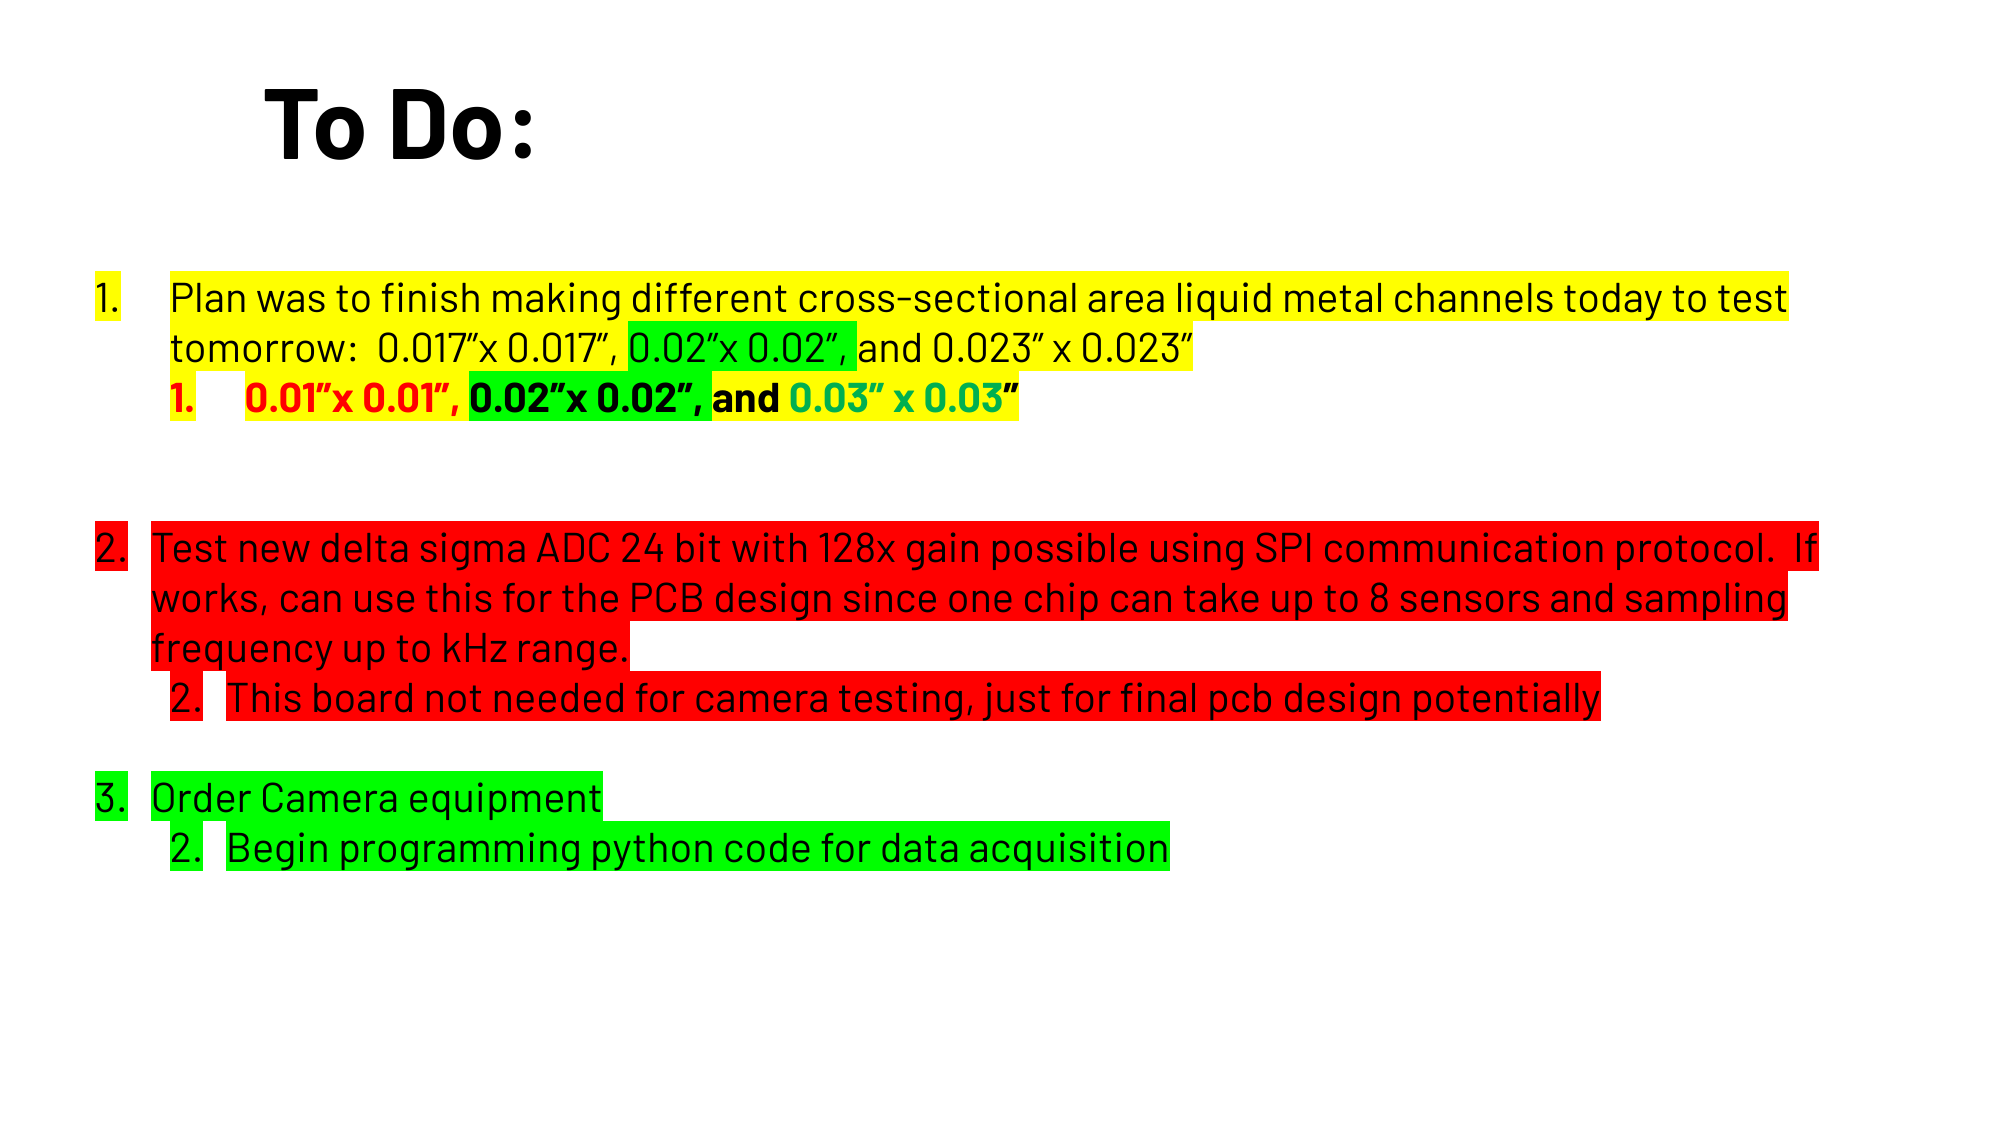

To Do:
Plan was to finish making different cross-sectional area liquid metal channels today to test tomorrow:  0.017”x 0.017”, 0.02”x 0.02”, and 0.023” x 0.023”
0.01”x 0.01”, 0.02”x 0.02”, and 0.03” x 0.03”

Test new delta sigma ADC 24 bit with 128x gain possible using SPI communication protocol.  If works, can use this for the PCB design since one chip can take up to 8 sensors and sampling frequency up to kHz range.
This board not needed for camera testing, just for final pcb design potentially

Order Camera equipment
Begin programming python code for data acquisition